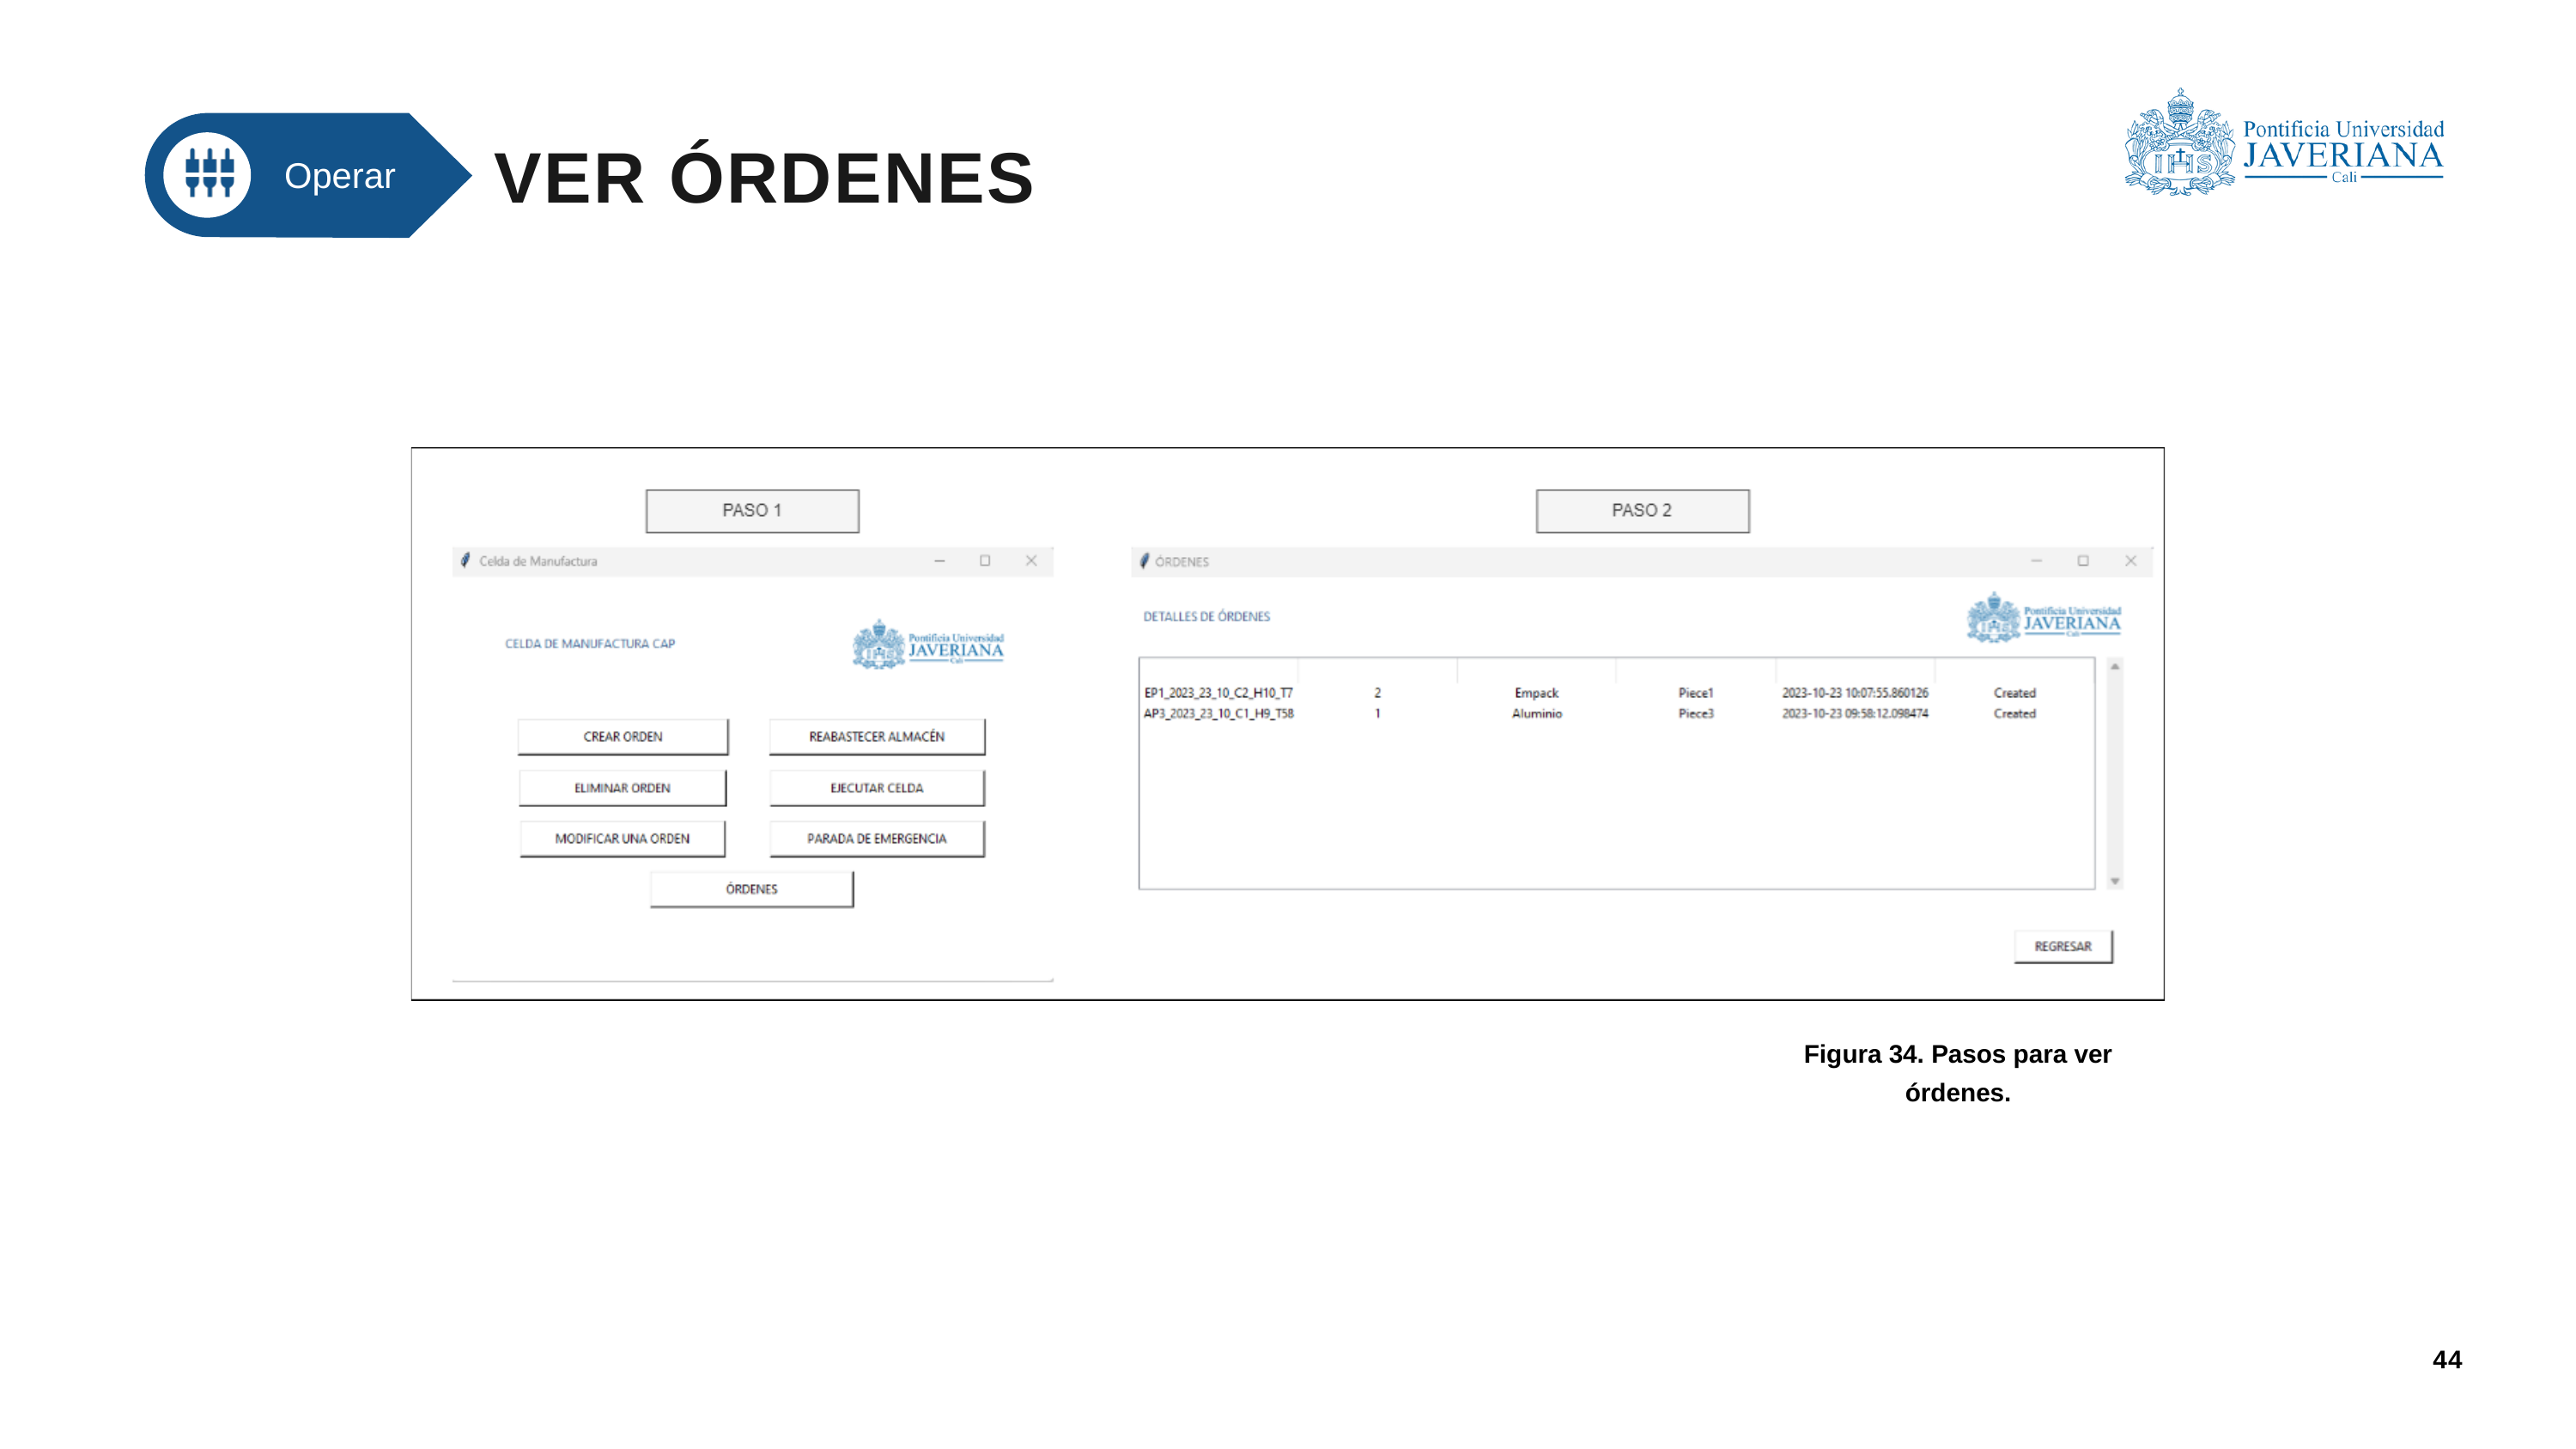

VER ÓRDENES
Operar

Figura 34. Pasos para ver órdenes.
44